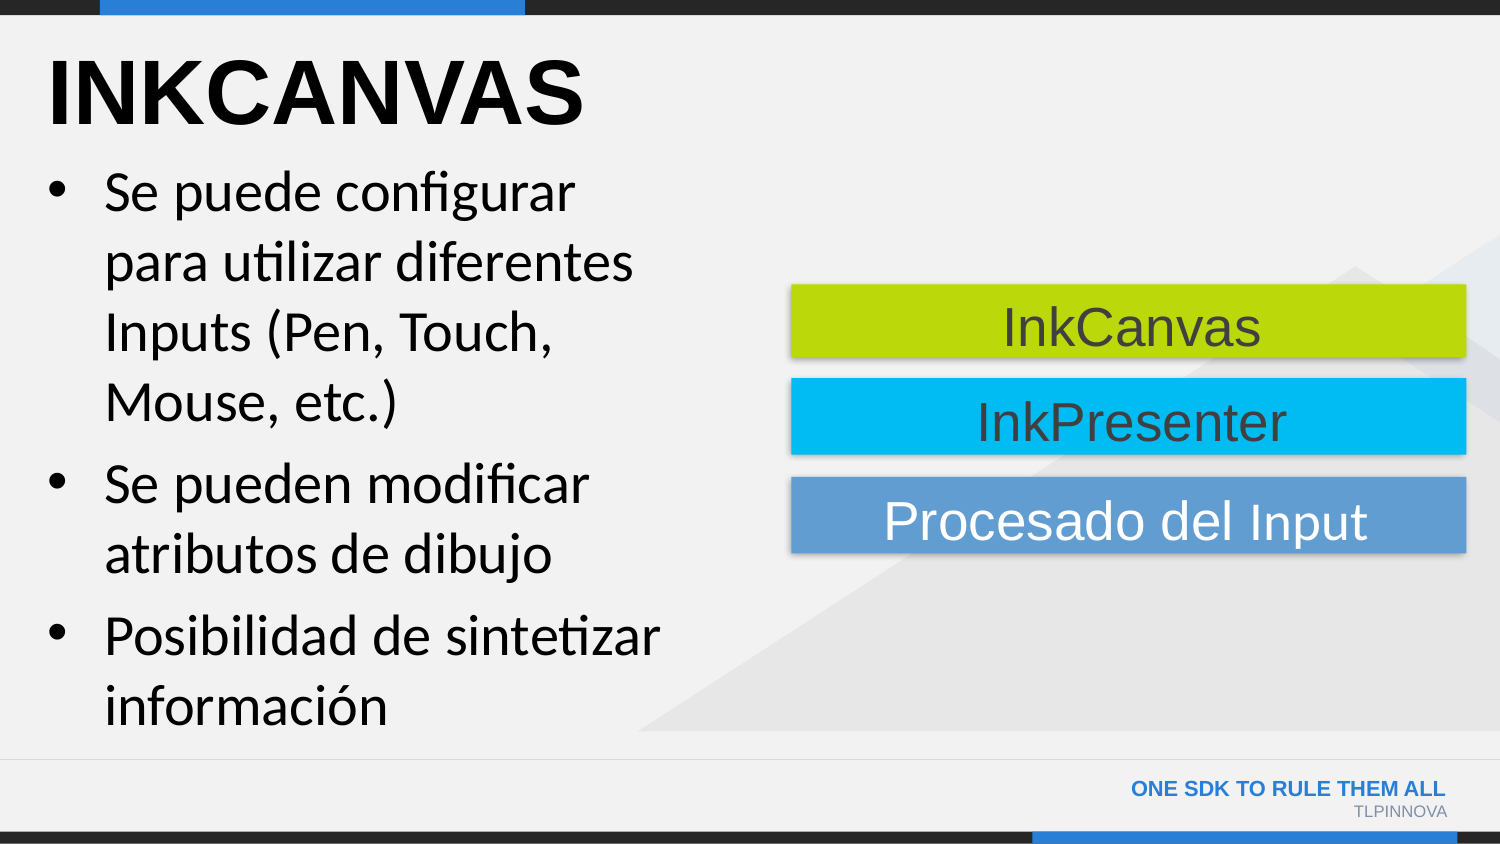

# INKCANVAS
Se puede configurar para utilizar diferentes Inputs (Pen, Touch, Mouse, etc.)
Se pueden modificar atributos de dibujo
Posibilidad de sintetizar información
InkCanvas
InkPresenter
Procesado del Input